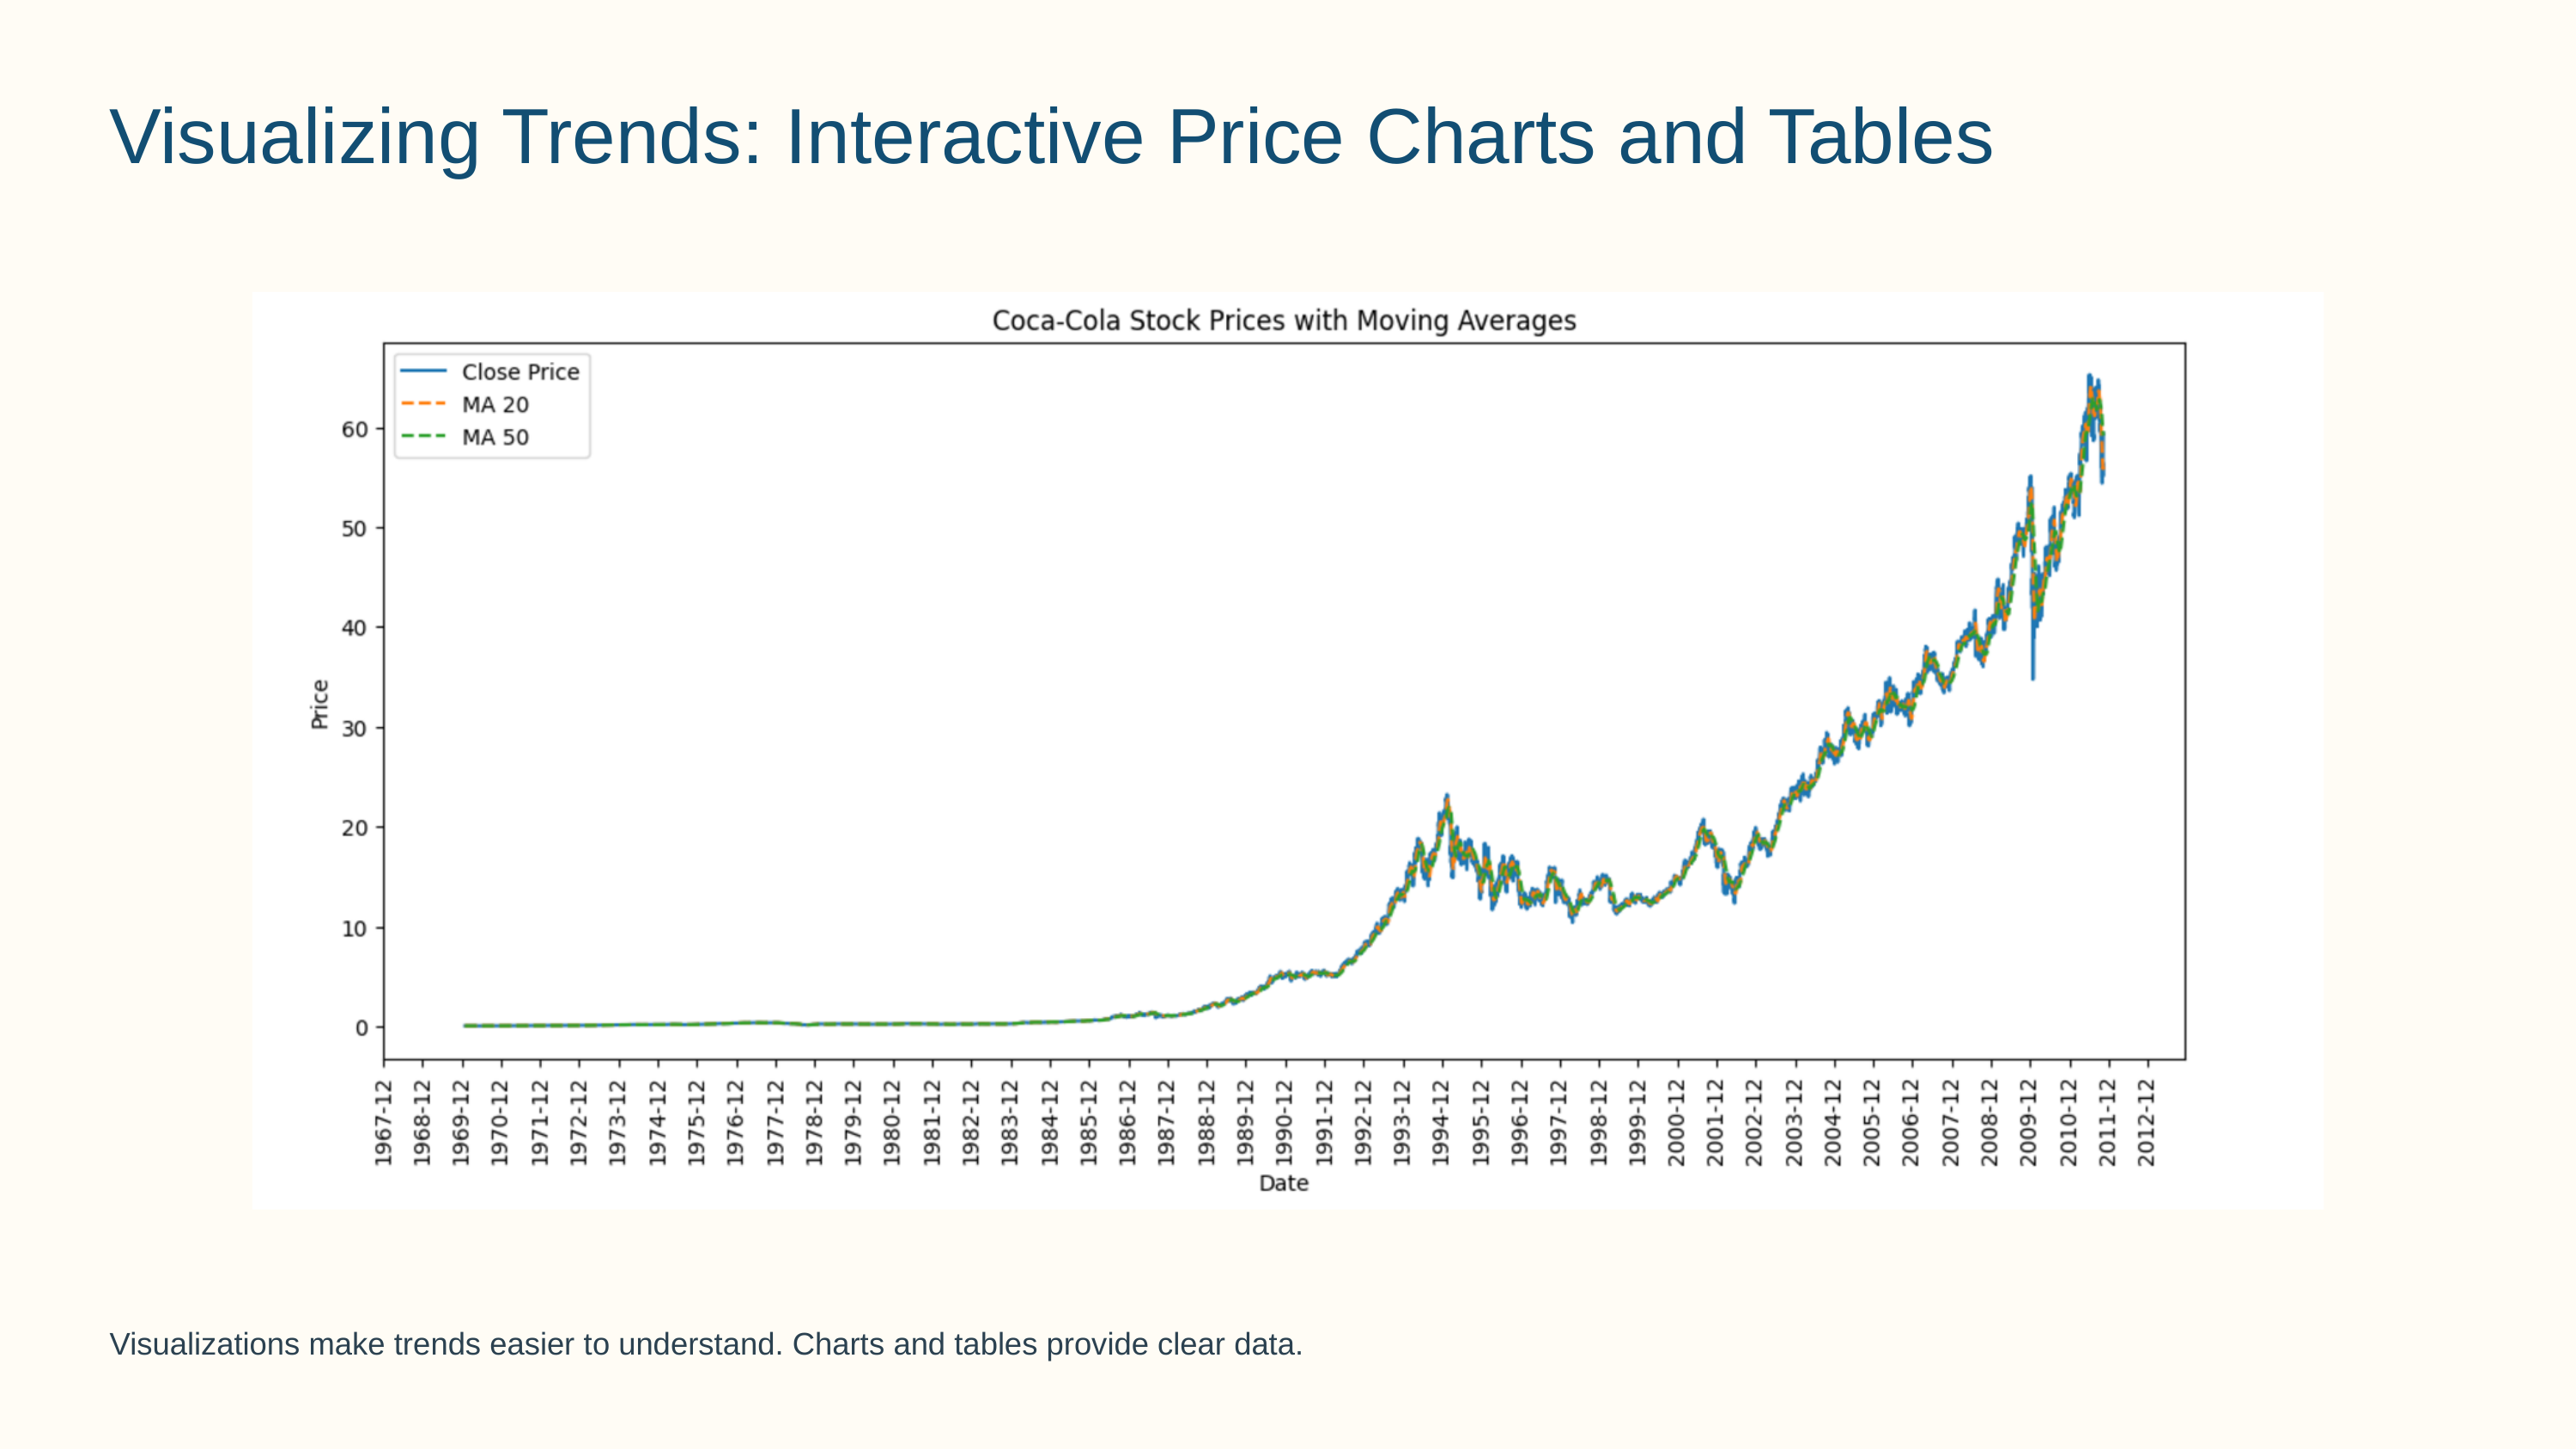

Visualizing Trends: Interactive Price Charts and Tables

Visualizations make trends easier to understand. Charts and tables provide clear data.